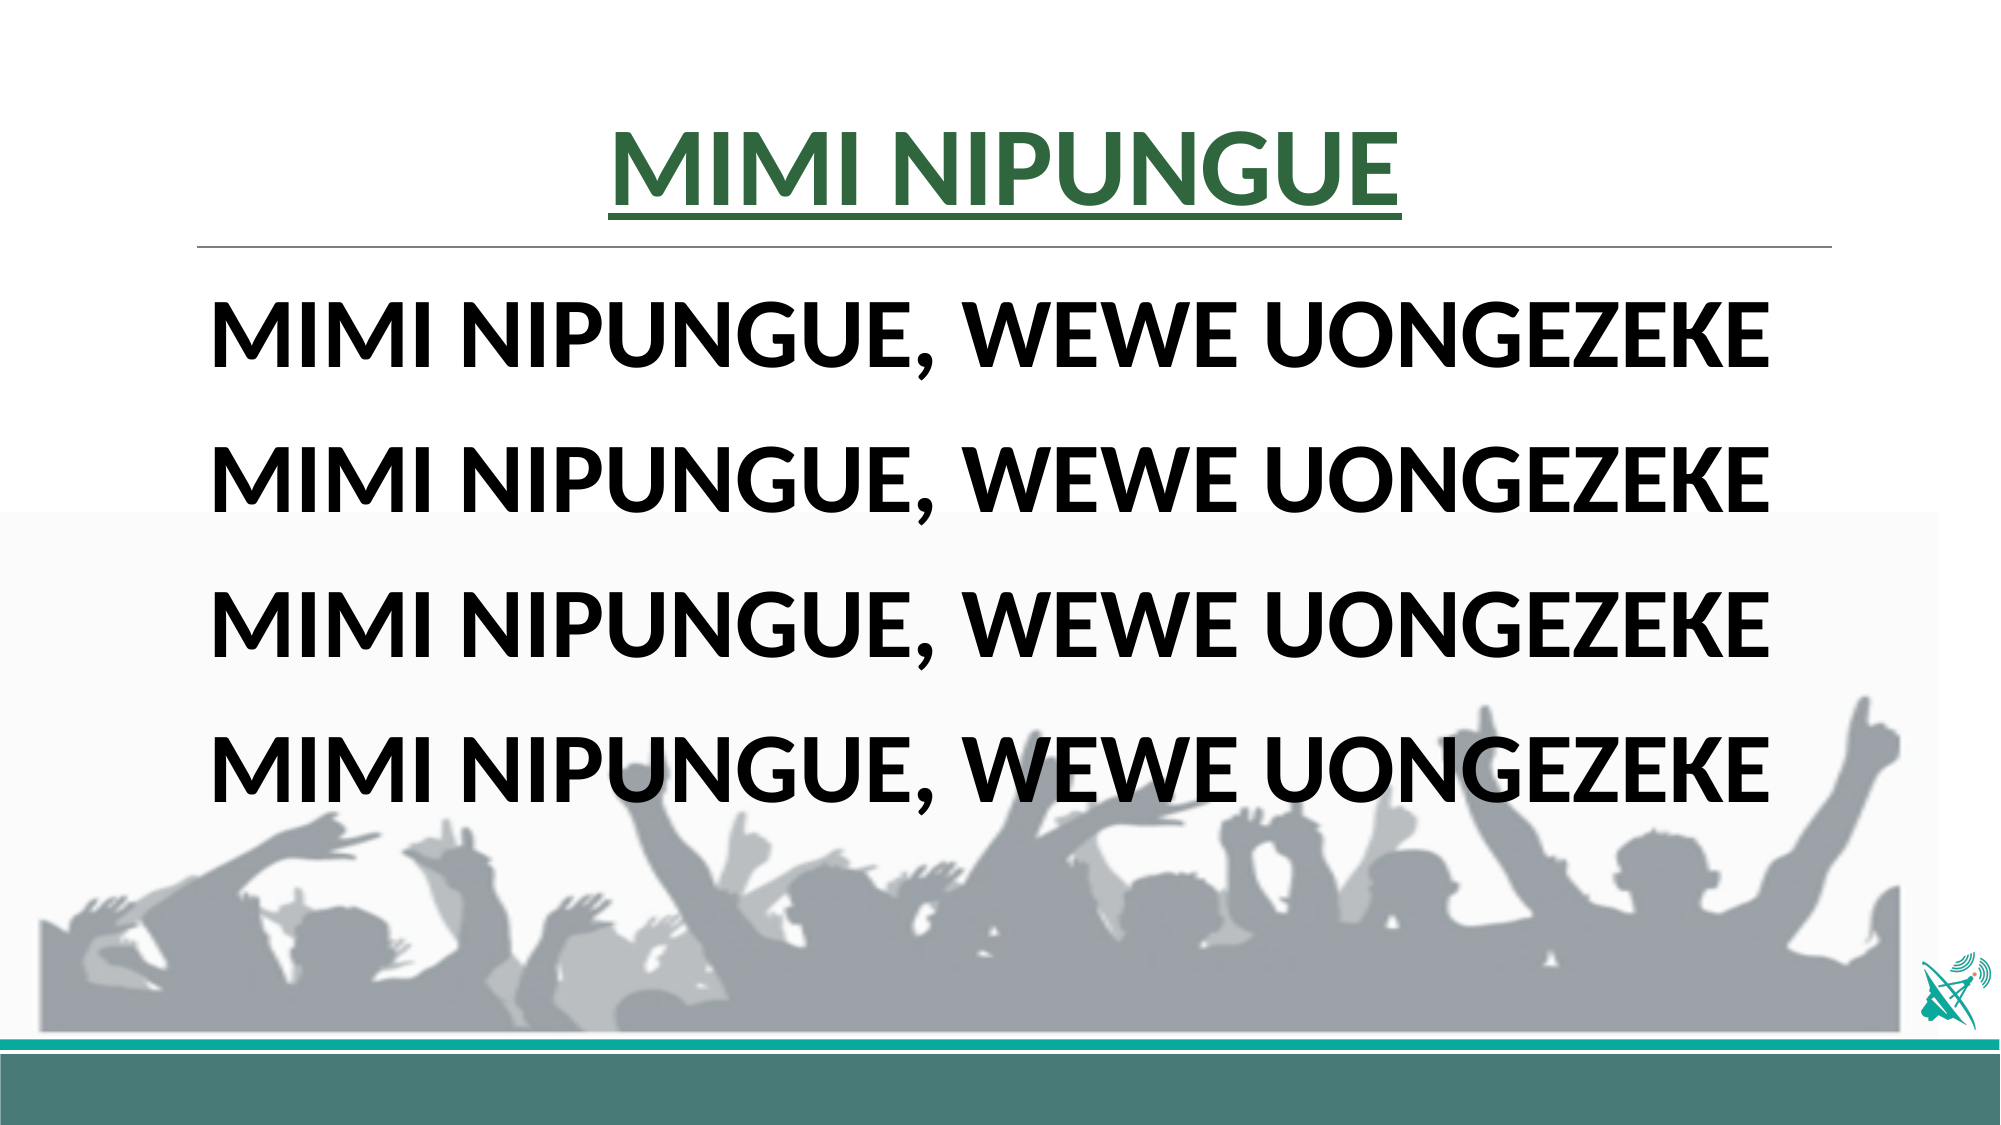

# MIMI NIPUNGUE
MIMI NIPUNGUE, WEWE UONGEZEKE
MIMI NIPUNGUE, WEWE UONGEZEKE
MIMI NIPUNGUE, WEWE UONGEZEKE
MIMI NIPUNGUE, WEWE UONGEZEKE